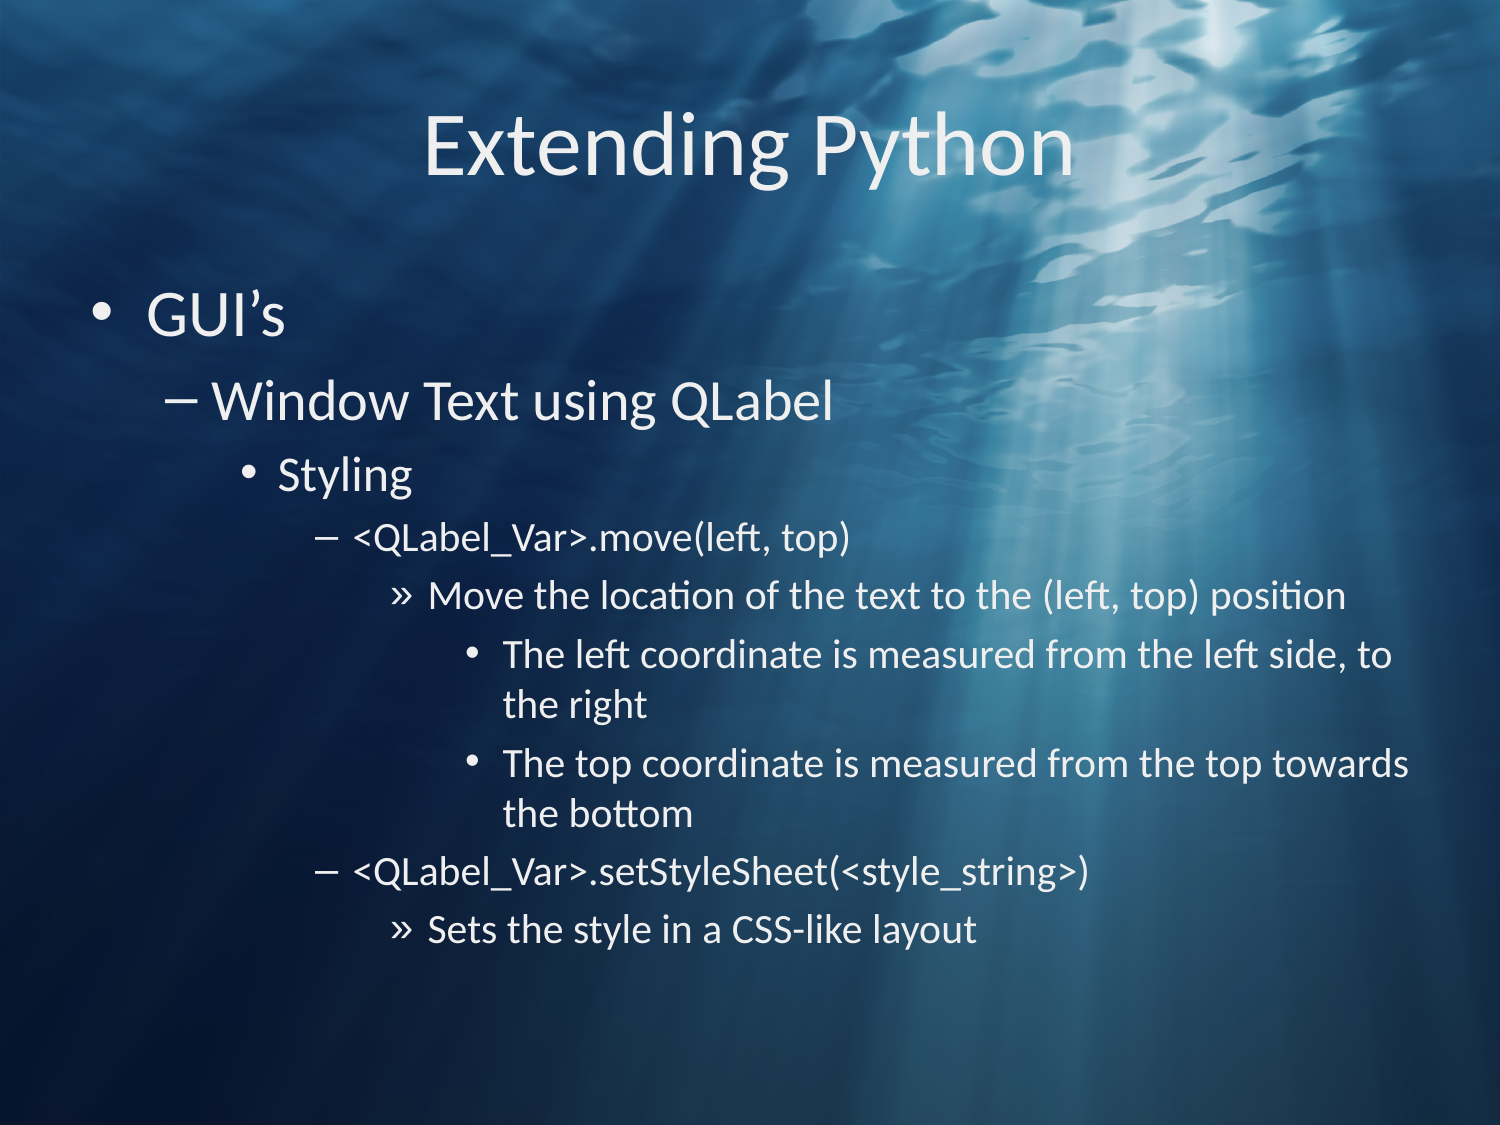

# Extending Python
GUI’s
Window Text using QLabel
Styling
<QLabel_Var>.move(left, top)
Move the location of the text to the (left, top) position
The left coordinate is measured from the left side, to the right
The top coordinate is measured from the top towards the bottom
<QLabel_Var>.setStyleSheet(<style_string>)
Sets the style in a CSS-like layout